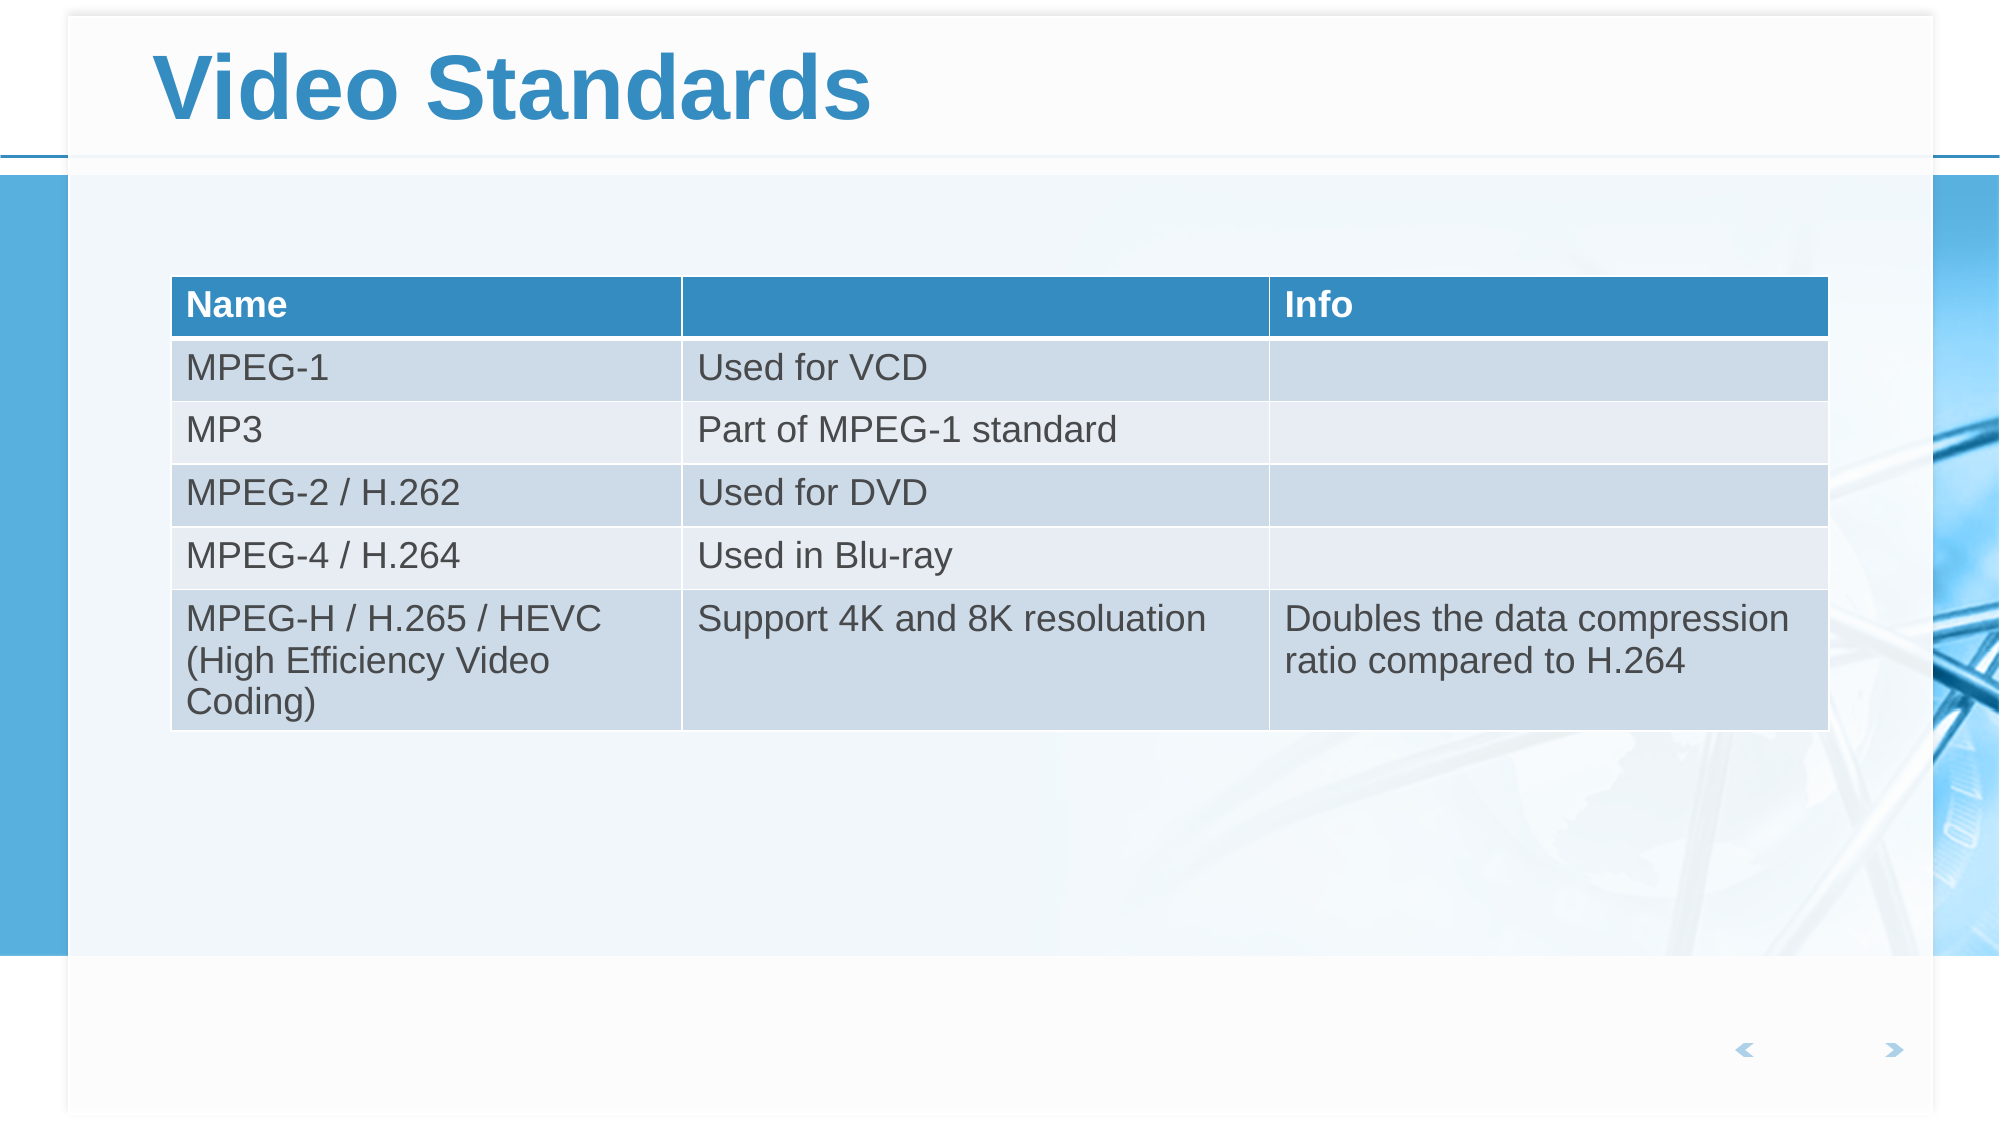

# Video Standards
| Name |  | Info |
| --- | --- | --- |
| MPEG-1 | Used for VCD |  |
| MP3 | Part of MPEG-1 standard |  |
| MPEG-2 / H.262 | Used for DVD |  |
| MPEG-4 / H.264 | Used in Blu-ray |  |
| MPEG-H / H.265 / HEVC (High Efficiency Video Coding) | Support 4K and 8K resoluation | Doubles the data compression ratio compared to H.264 |